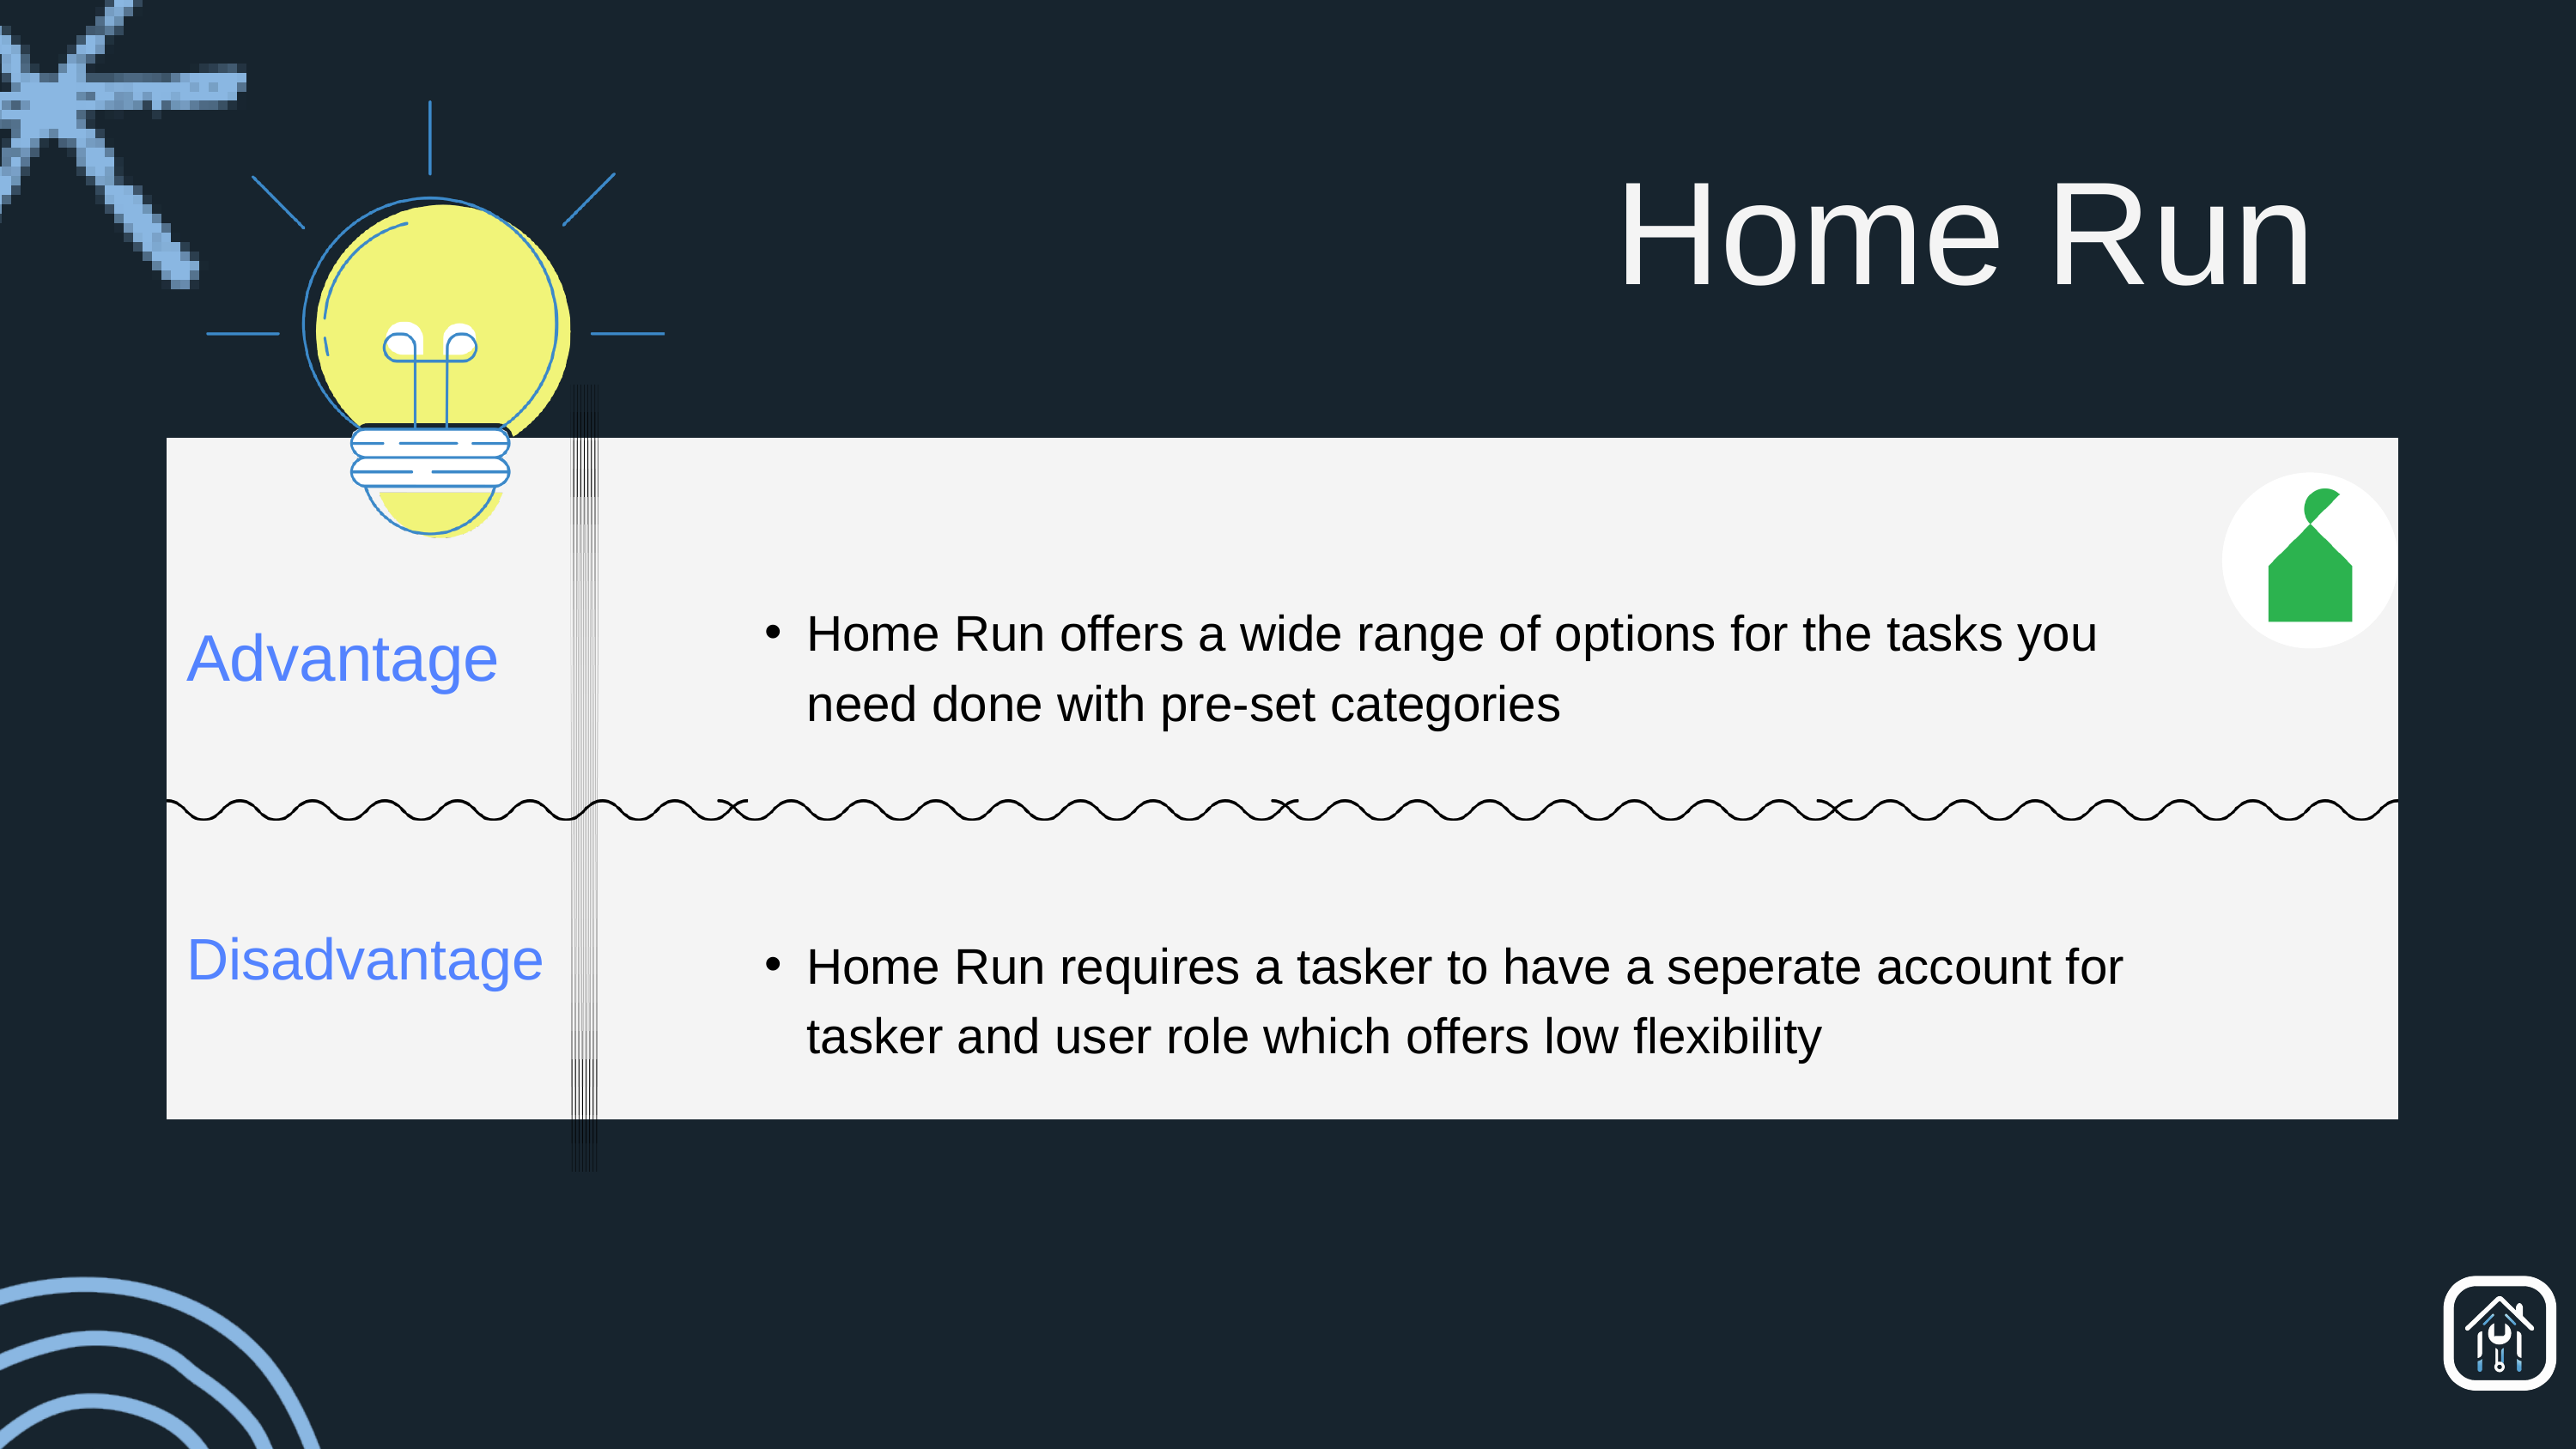

Home Run

Home Run offers a wide range of options for the tasks you need done with pre-set categories
Advantage

Home Run requires a tasker to have a seperate account for tasker and user role which offers low flexibility
Disadvantage